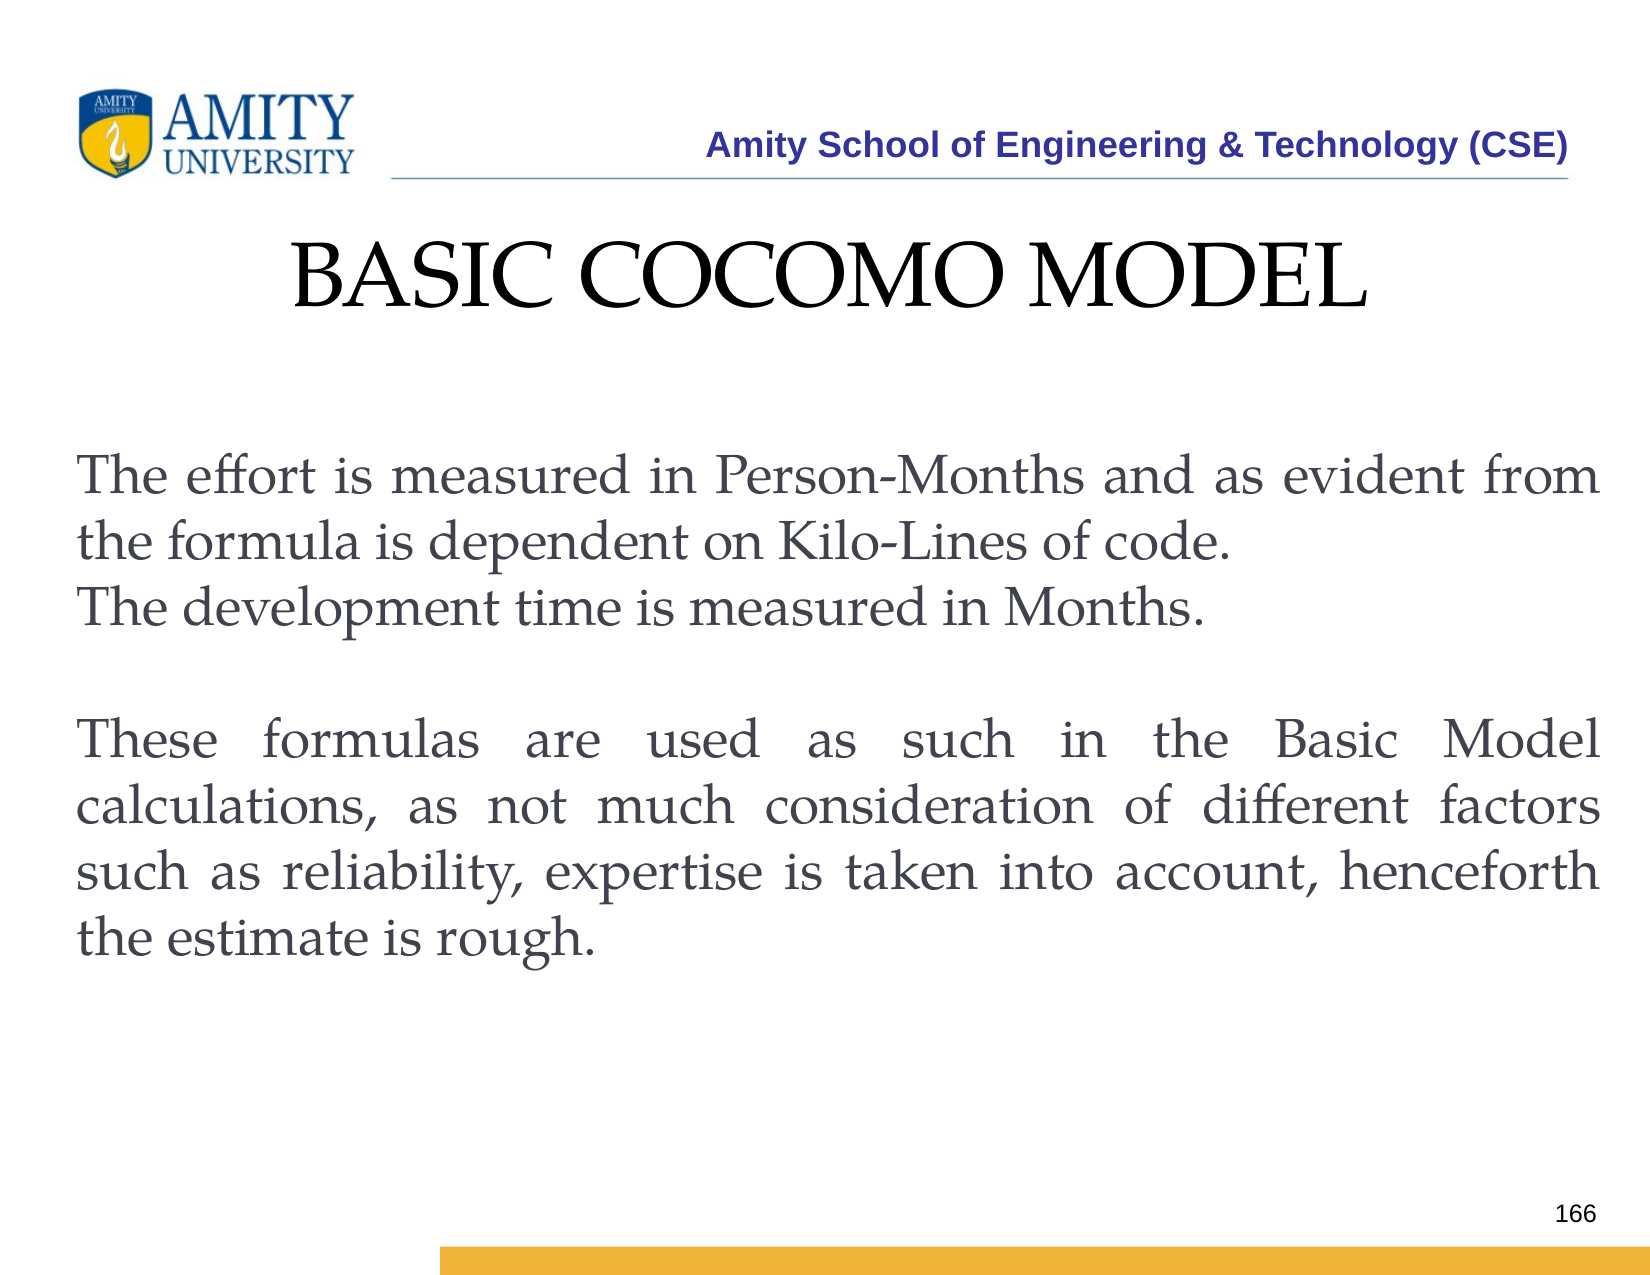

# BASIC COCOMO MODEL
The effort is measured in Person-Months and as evident from the formula is dependent on Kilo-Lines of code.
The development time is measured in Months.

These formulas are used as such in the Basic Model calculations, as not much consideration of different factors such as reliability, expertise is taken into account, henceforth the estimate is rough.
166